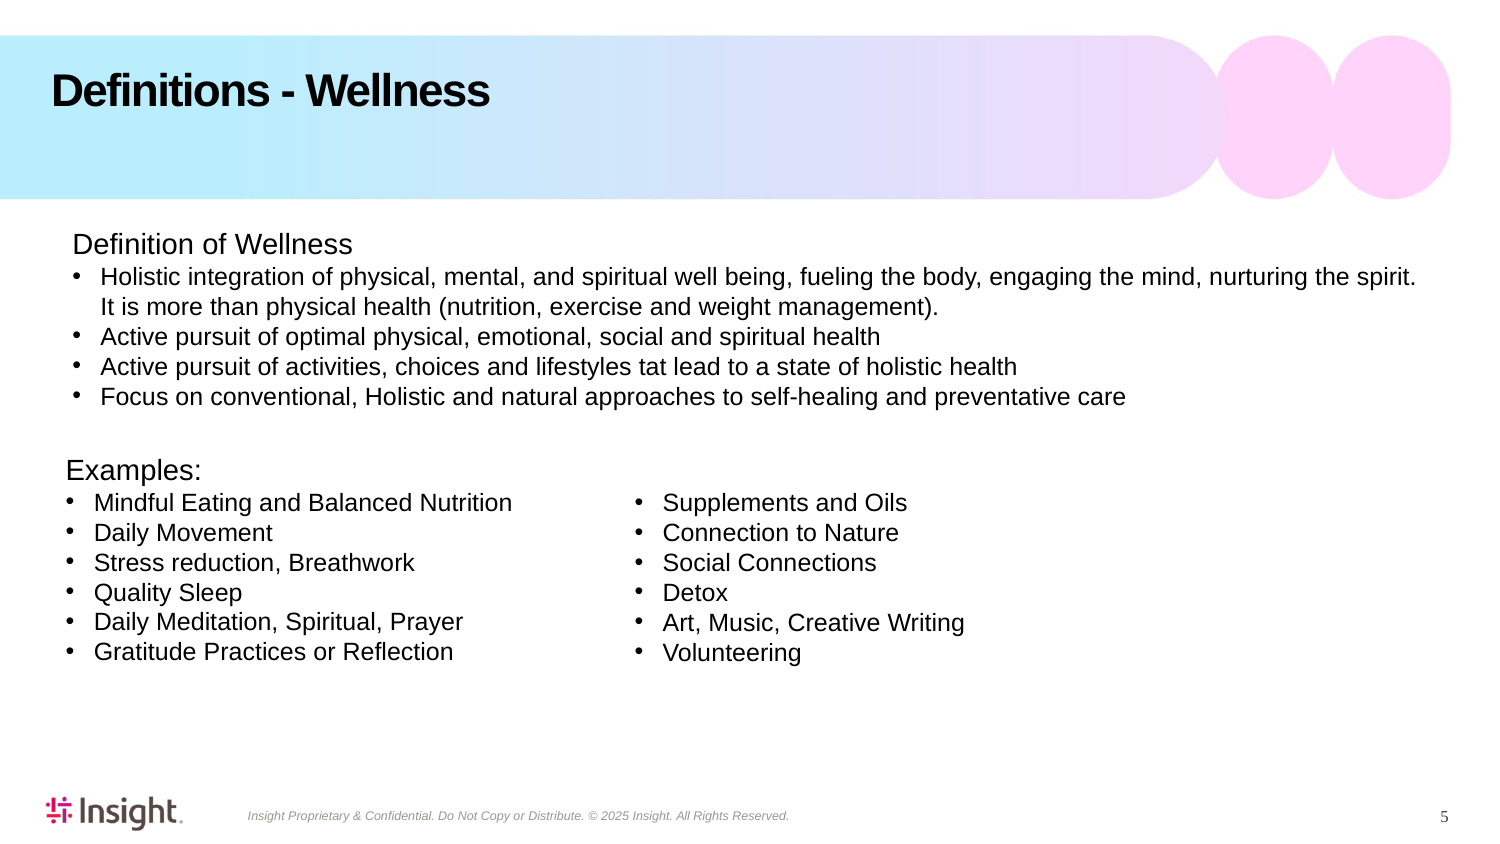

# Definitions - Wellness
Definition of Wellness
Holistic integration of physical, mental, and spiritual well being, fueling the body, engaging the mind, nurturing the spirit.  It is more than physical health (nutrition, exercise and weight management).
Active pursuit of optimal physical, emotional, social and spiritual health
Active pursuit of activities, choices and lifestyles tat lead to a state of holistic health
Focus on conventional, Holistic and natural approaches to self-healing and preventative care

Examples:
Mindful Eating and Balanced Nutrition
Daily Movement
Stress reduction, Breathwork
Quality Sleep
Daily Meditation, Spiritual, Prayer
Gratitude Practices or Reflection
Supplements and Oils
Connection to Nature
Social Connections
Detox
Art, Music, Creative Writing
Volunteering
5